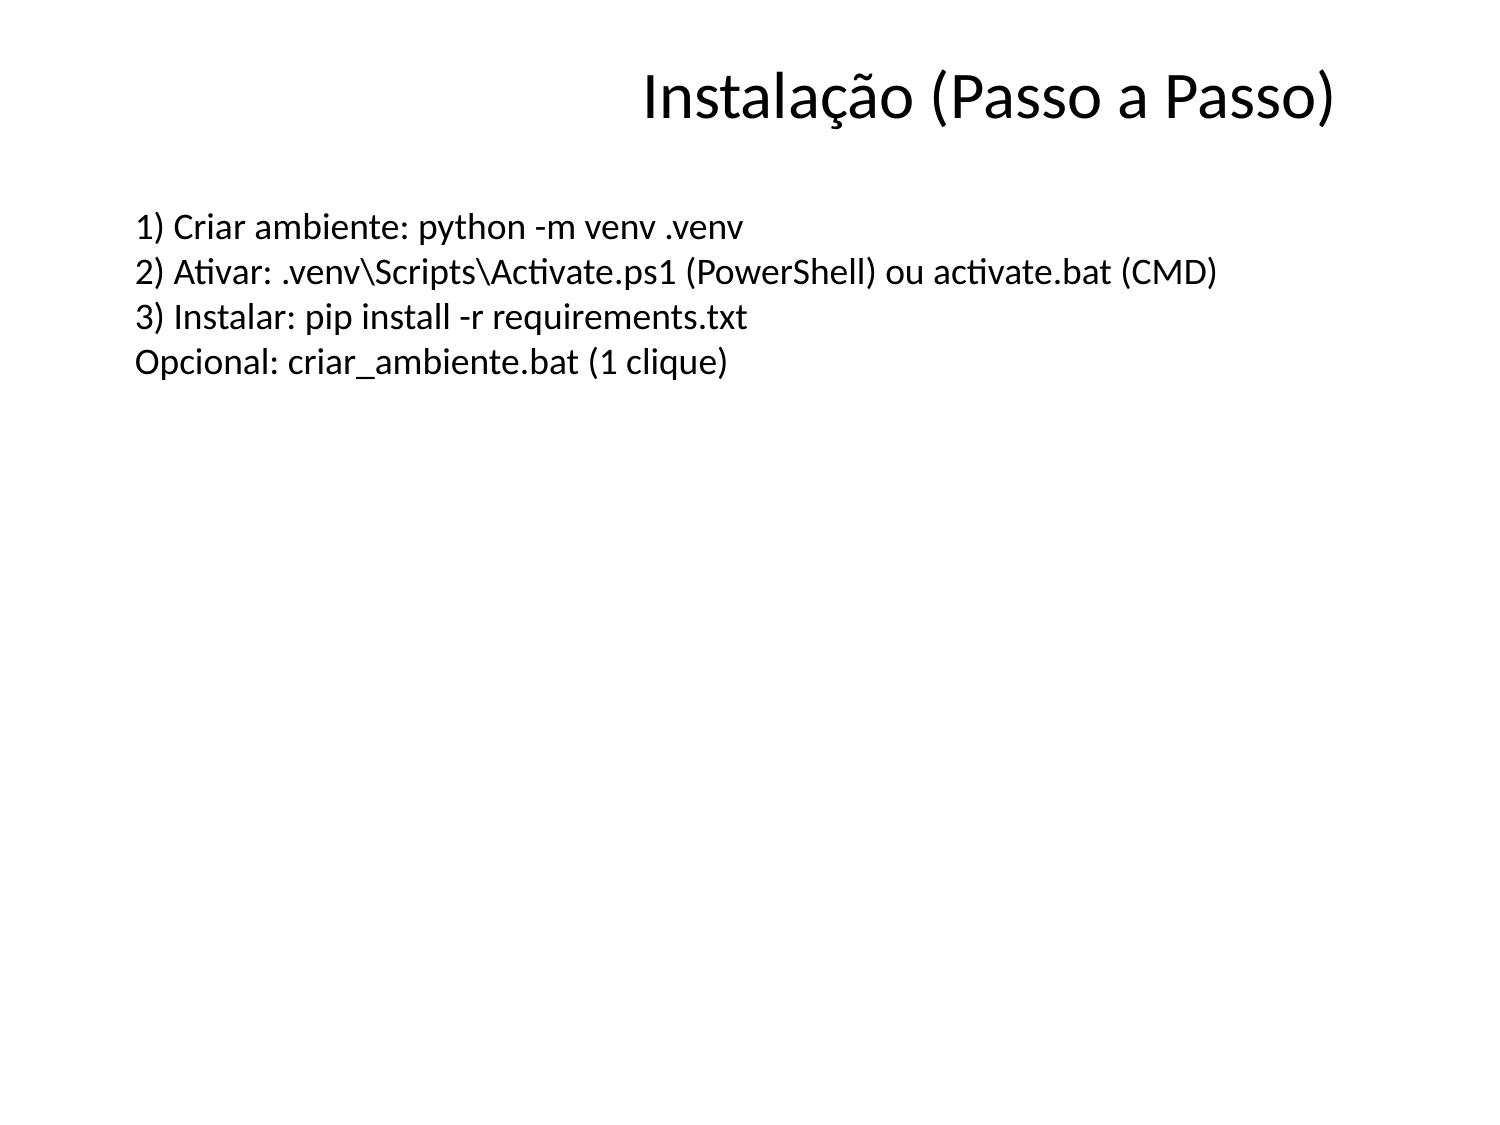

Instalação (Passo a Passo)
1) Criar ambiente: python -m venv .venv
2) Ativar: .venv\Scripts\Activate.ps1 (PowerShell) ou activate.bat (CMD)
3) Instalar: pip install -r requirements.txt
Opcional: criar_ambiente.bat (1 clique)